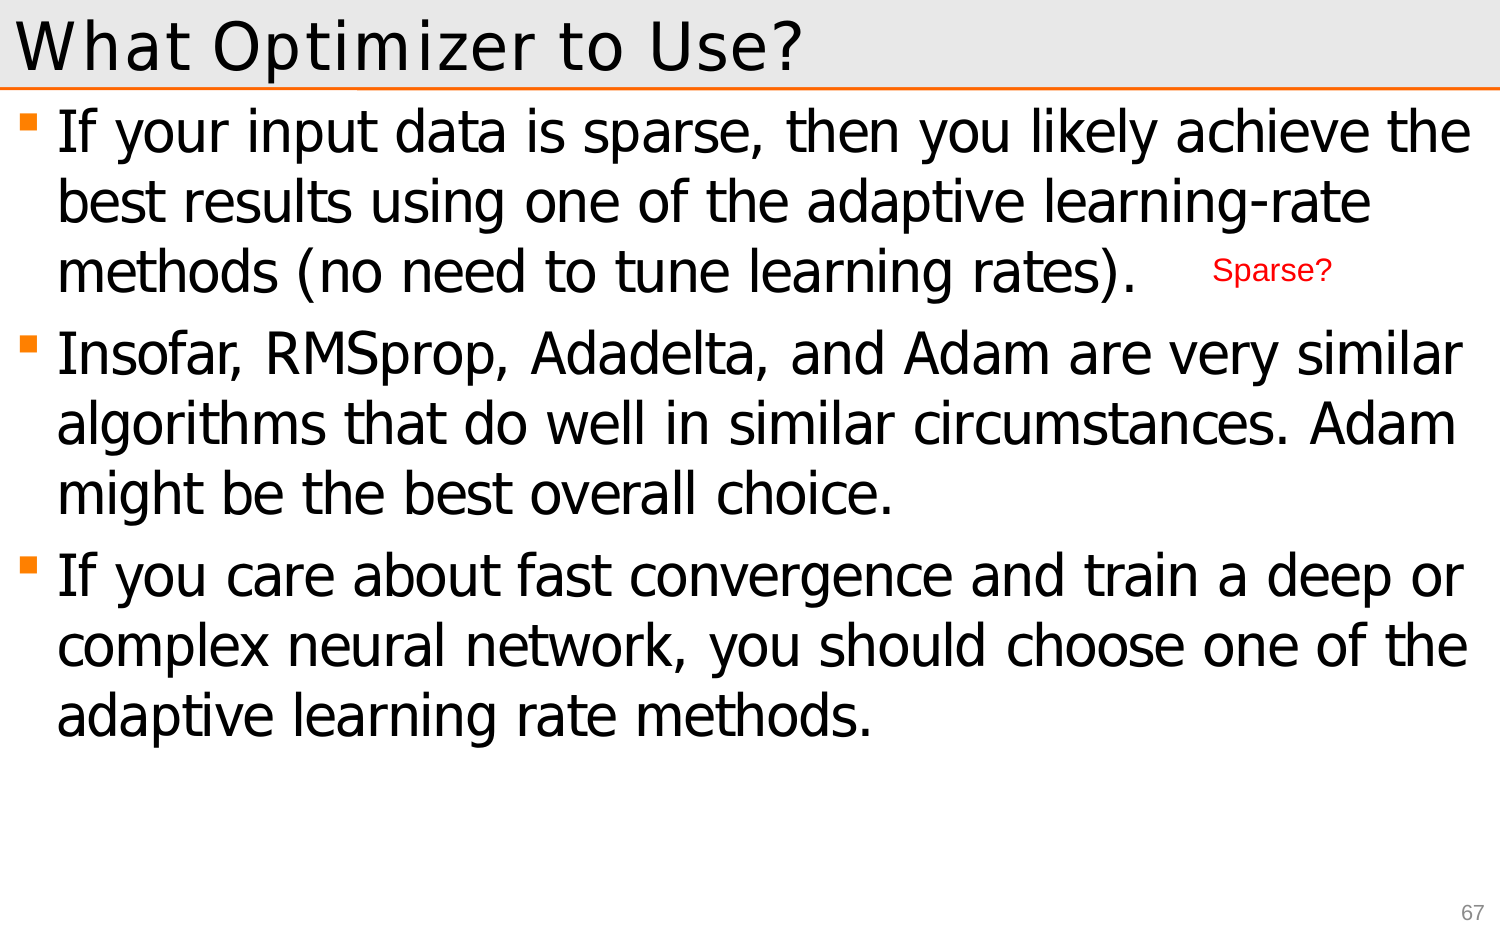

# What Optimizer to Use?
If your input data is sparse, then you likely achieve the best results using one of the adaptive learning-rate methods (no need to tune learning rates).
Insofar, RMSprop, Adadelta, and Adam are very similar algorithms that do well in similar circumstances. Adam might be the best overall choice.
If you care about fast convergence and train a deep or complex neural network, you should choose one of the adaptive learning rate methods.
Sparse?
67